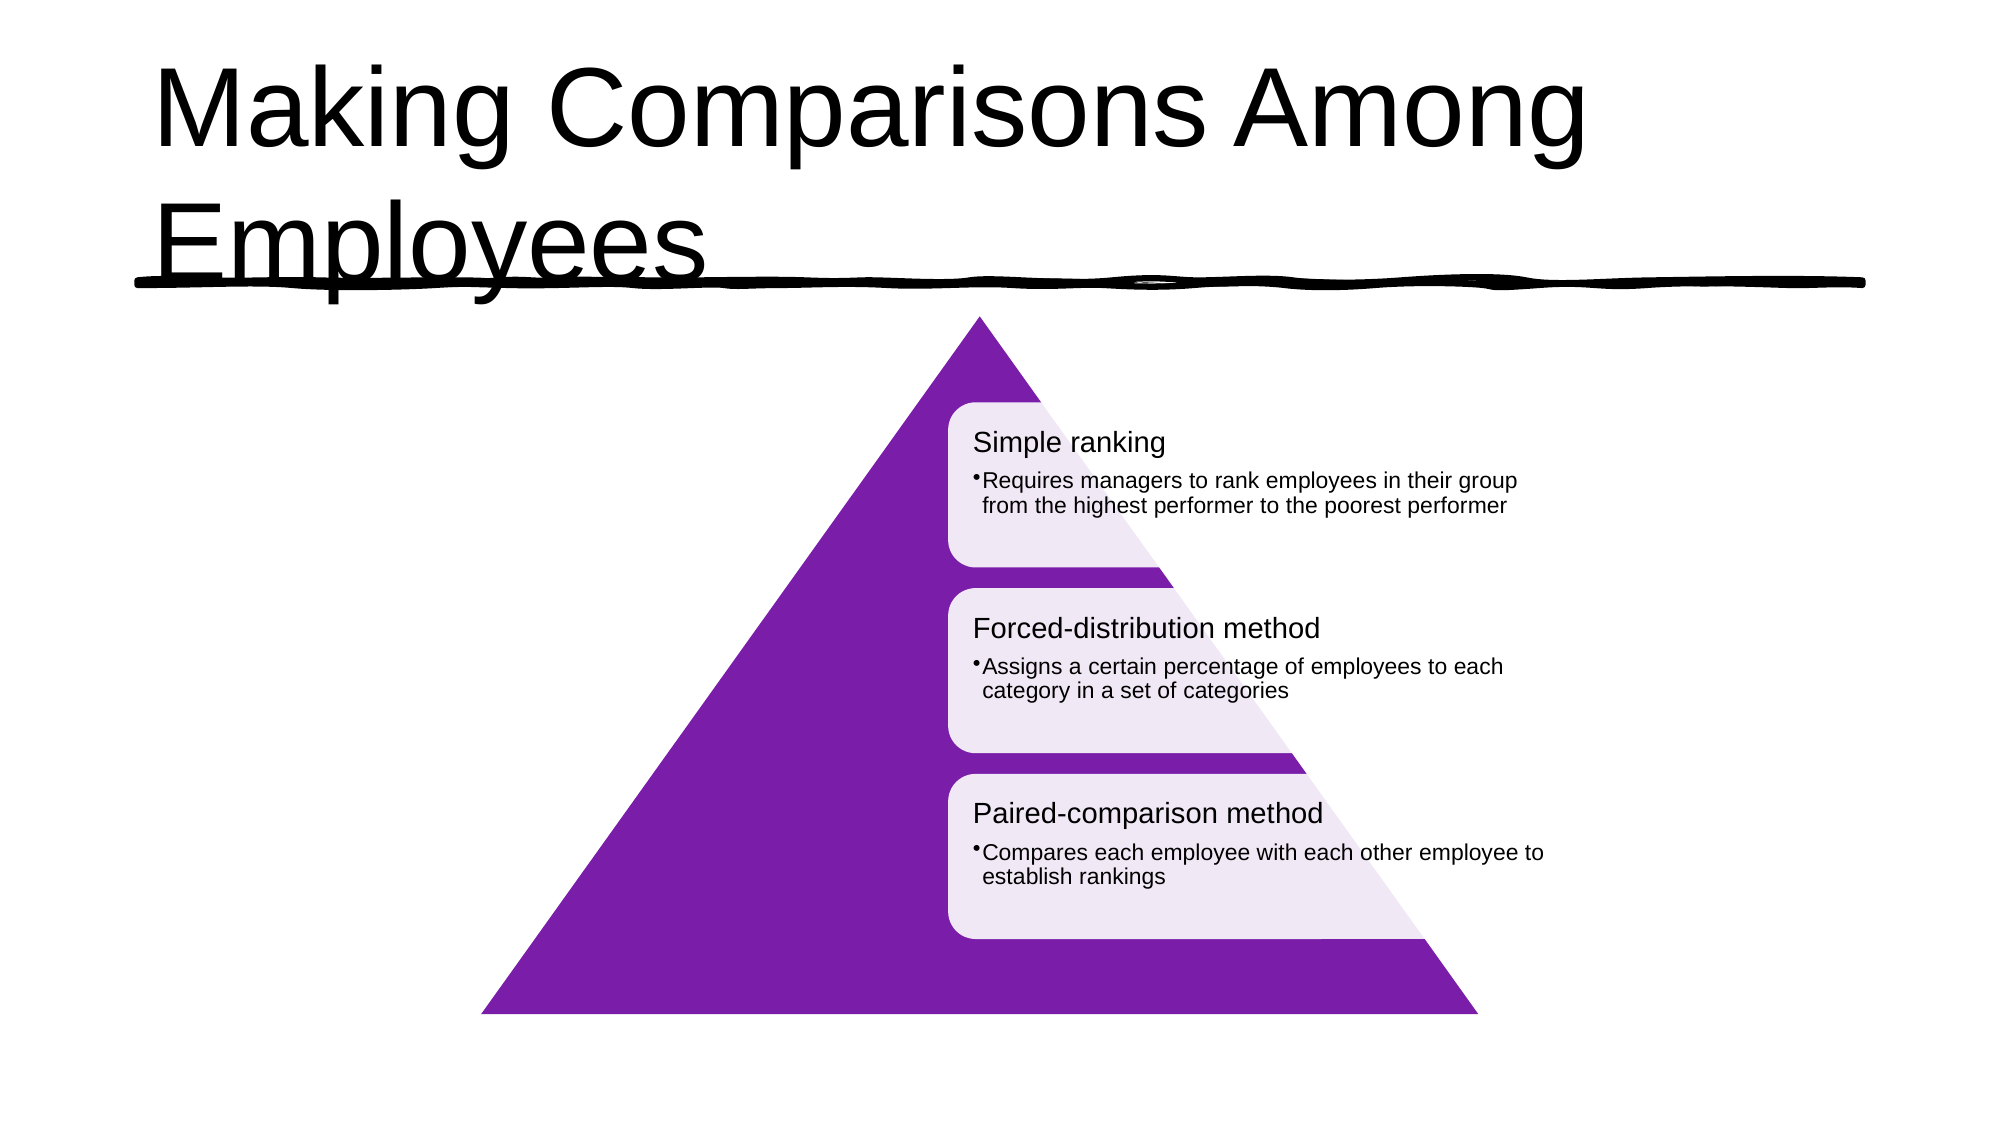

# Making Comparisons Among Employees
Simple ranking
Requires managers to rank employees in their group from the highest performer to the poorest performer
Forced-distribution method
Assigns a certain percentage of employees to each category in a set of categories
Paired-comparison method
Compares each employee with each other employee to establish rankings